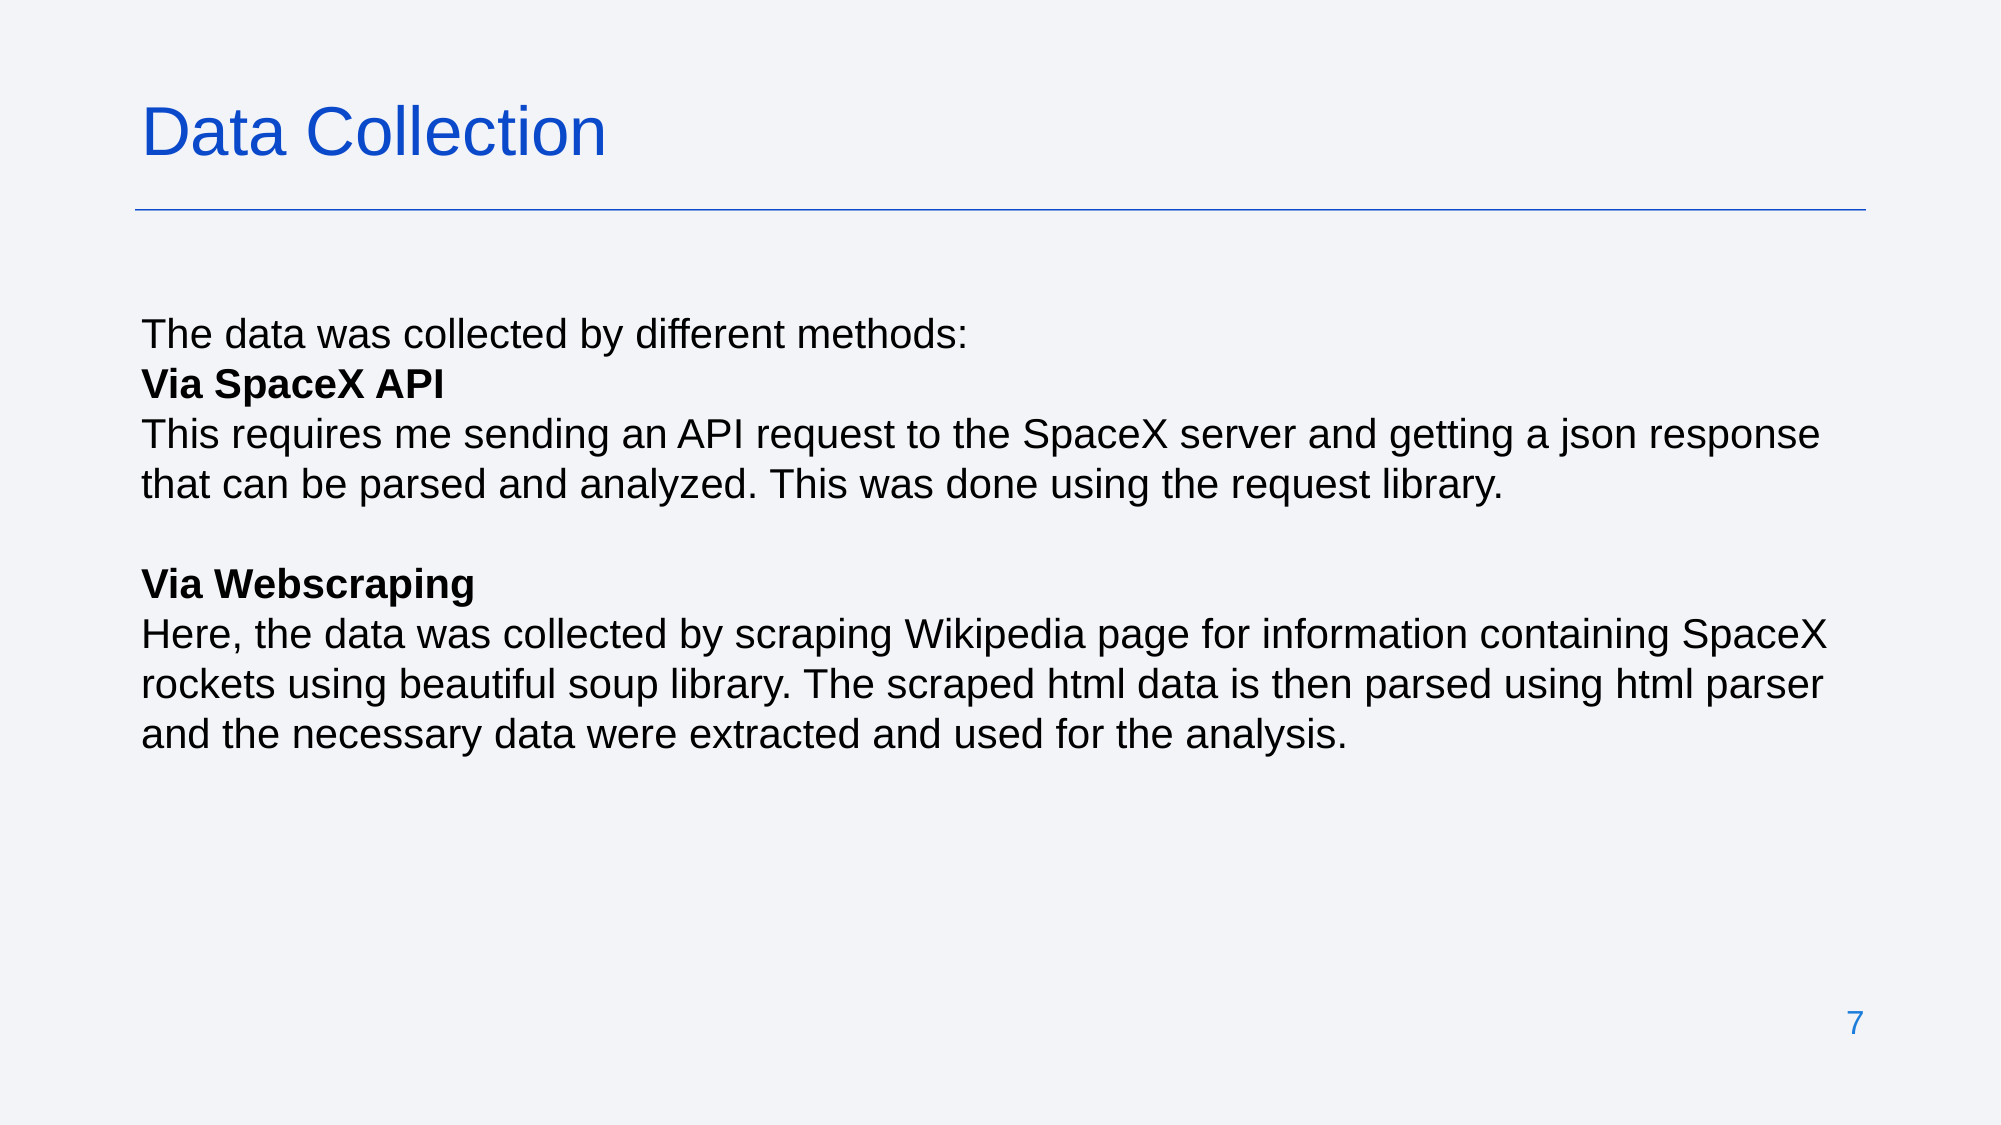

Data Collection
The data was collected by different methods:
Via SpaceX API
This requires me sending an API request to the SpaceX server and getting a json response that can be parsed and analyzed. This was done using the request library.

Via Webscraping
Here, the data was collected by scraping Wikipedia page for information containing SpaceX rockets using beautiful soup library. The scraped html data is then parsed using html parser and the necessary data were extracted and used for the analysis.
7